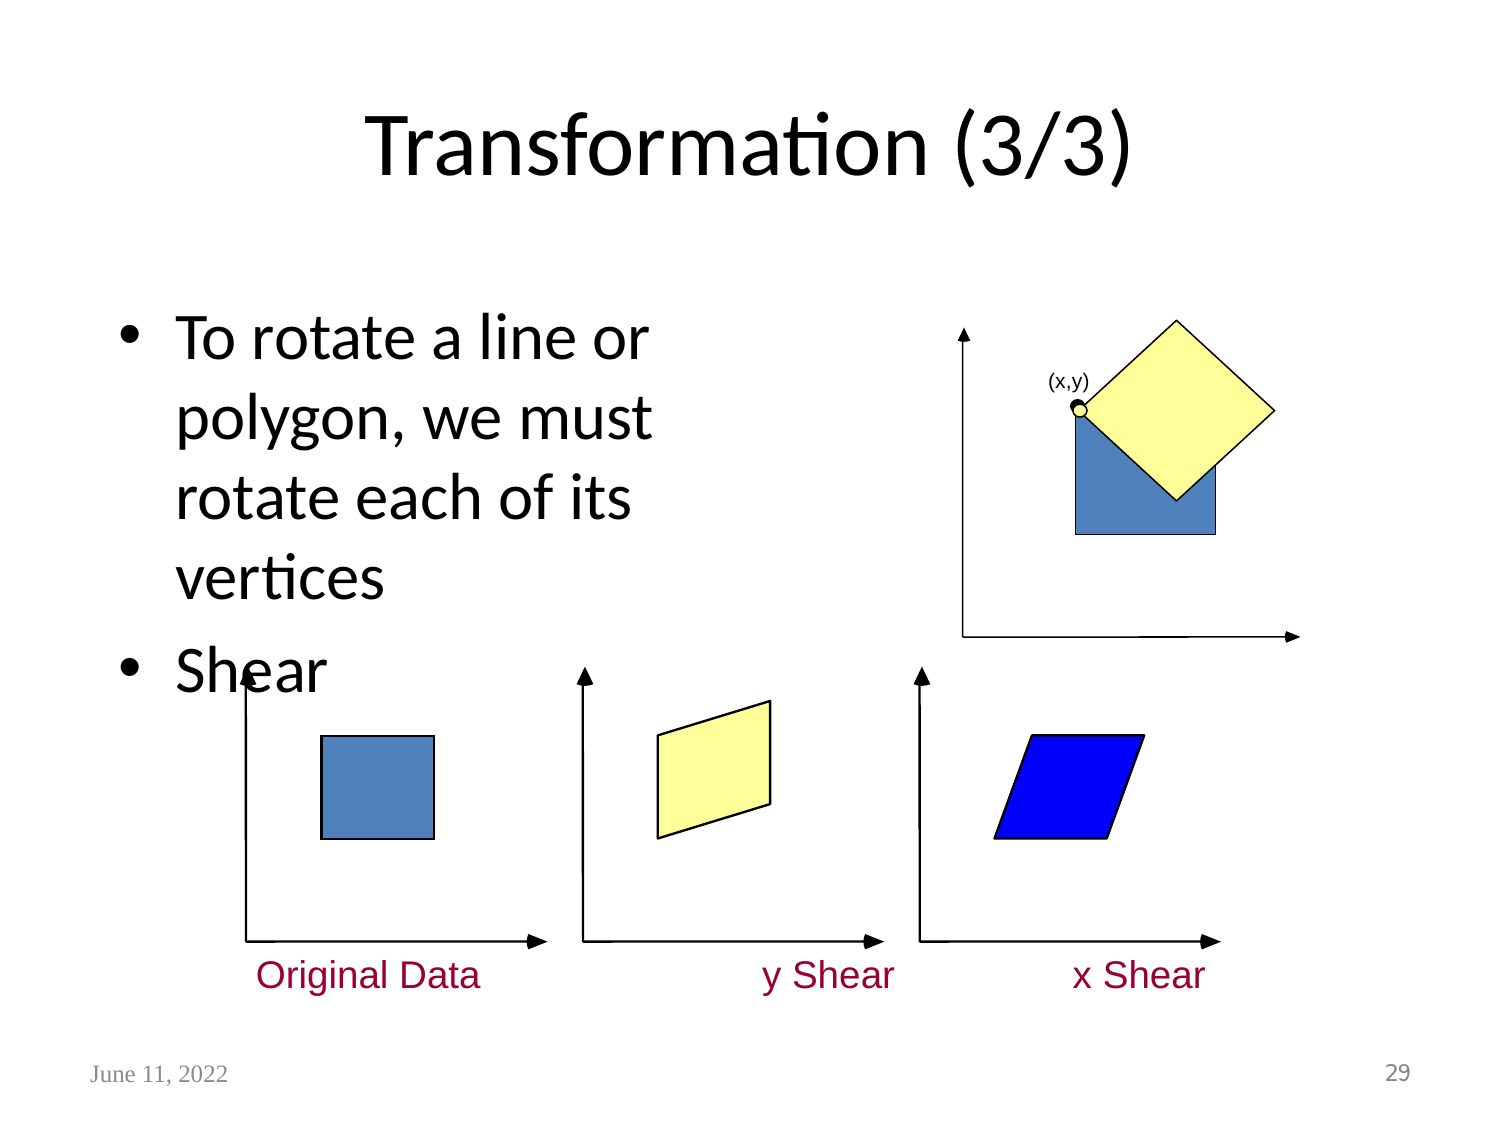

# Transformation (3/3)
To rotate a line or polygon, we must rotate each of its vertices
Shear

(x,y)

Original Data		y Shear	      	 x Shear
June 11, 2022
29